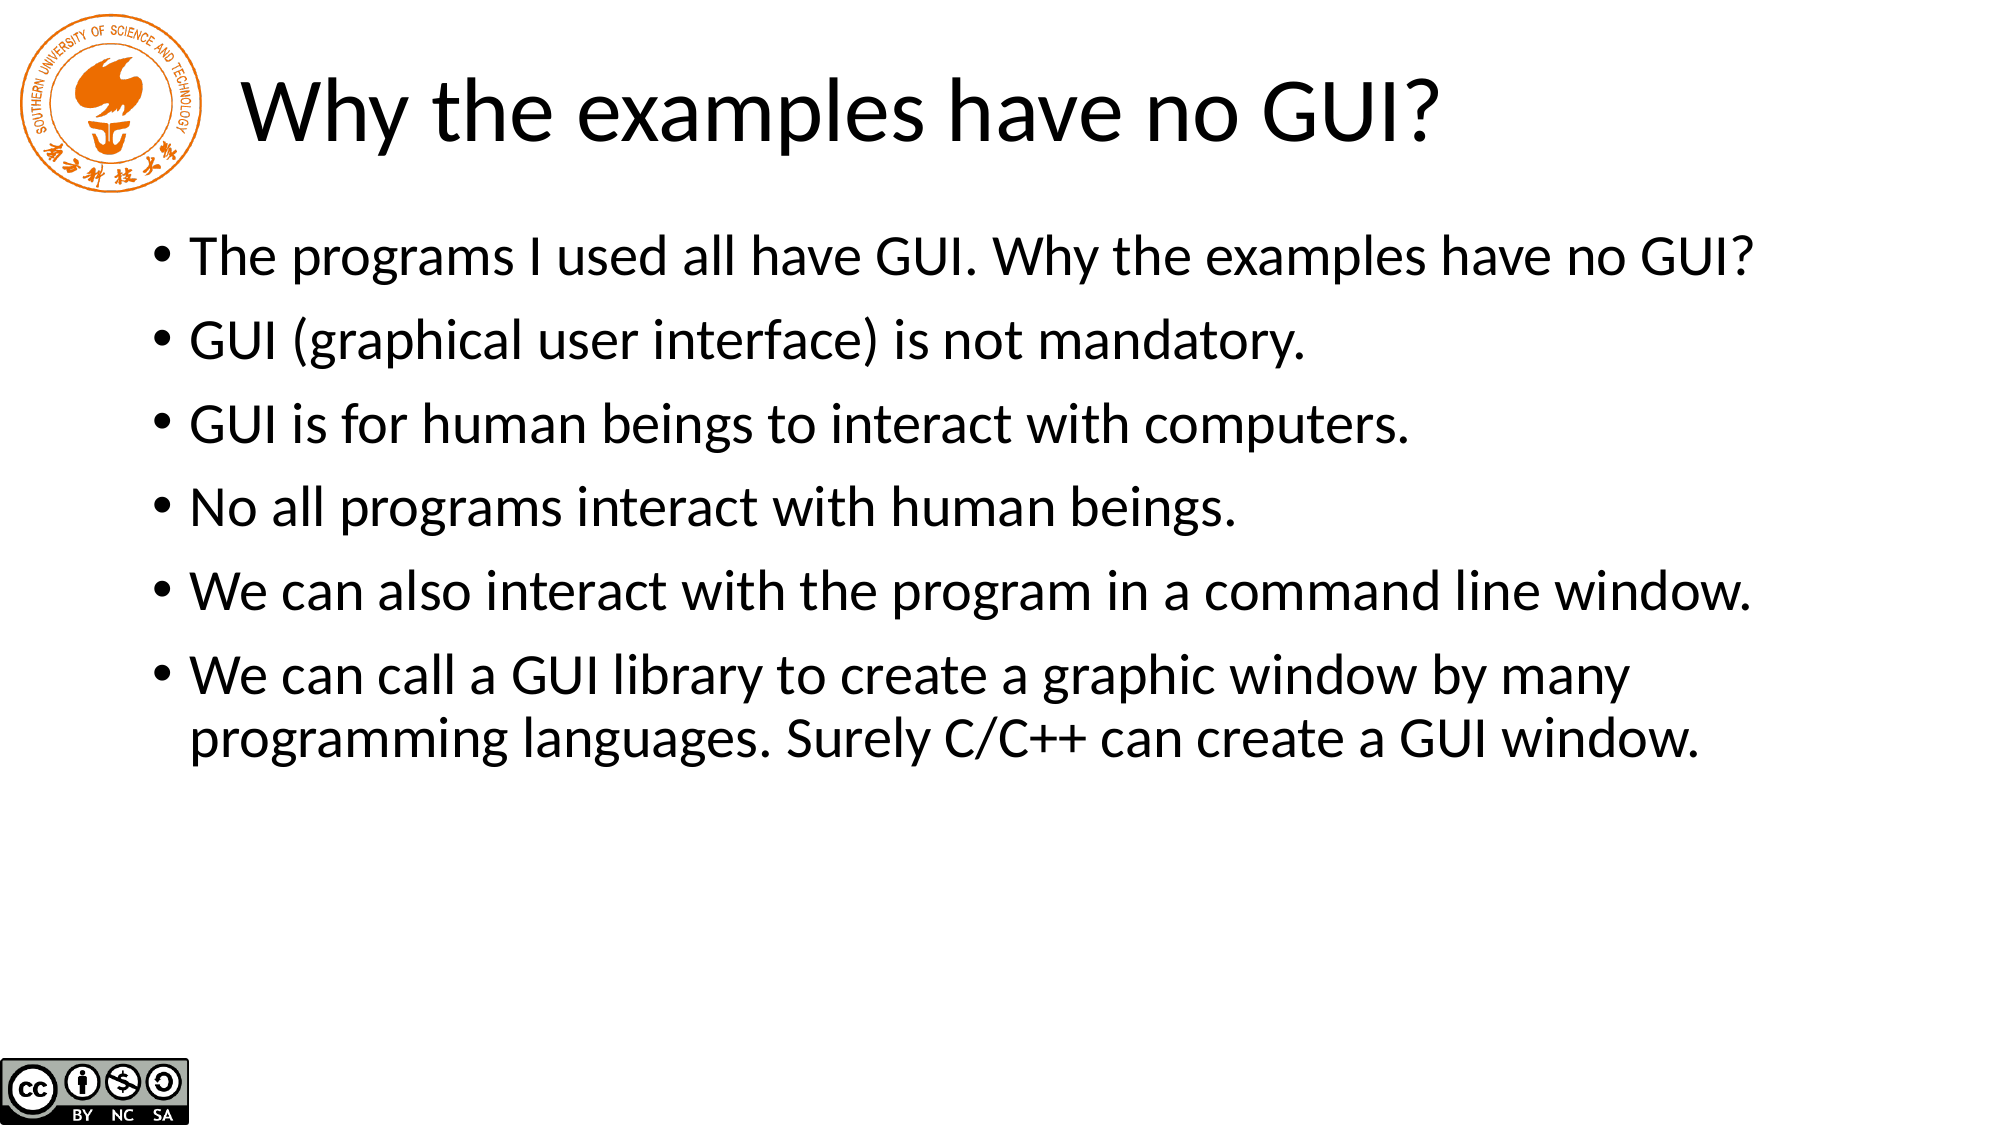

# Why the examples have no GUI?
The programs I used all have GUI. Why the examples have no GUI?
GUI (graphical user interface) is not mandatory.
GUI is for human beings to interact with computers.
No all programs interact with human beings.
We can also interact with the program in a command line window.
We can call a GUI library to create a graphic window by many programming languages. Surely C/C++ can create a GUI window.